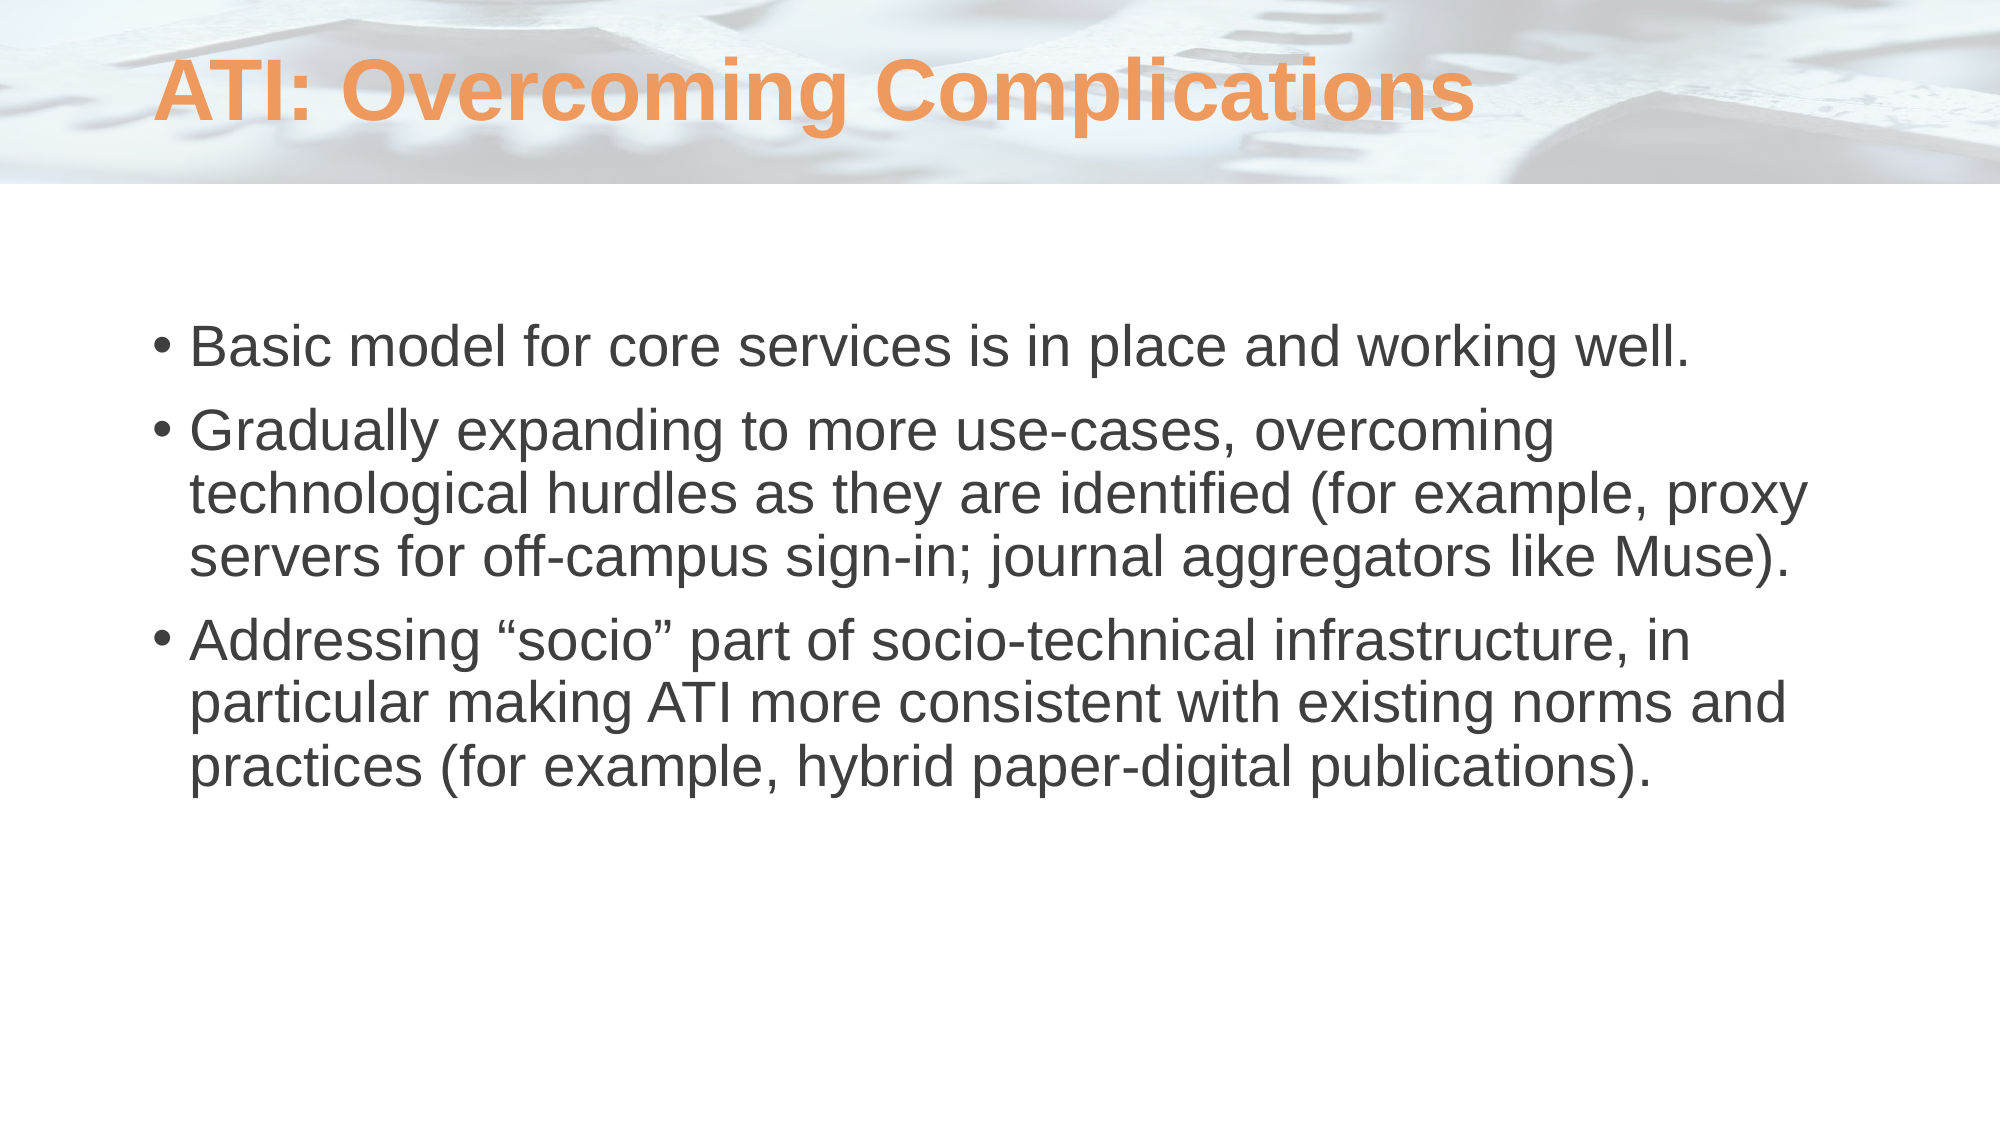

# ATI: Overcoming Complications
Basic model for core services is in place and working well.
Gradually expanding to more use-cases, overcoming technological hurdles as they are identified (for example, proxy servers for off-campus sign-in; journal aggregators like Muse).
Addressing “socio” part of socio-technical infrastructure, in particular making ATI more consistent with existing norms and practices (for example, hybrid paper-digital publications).